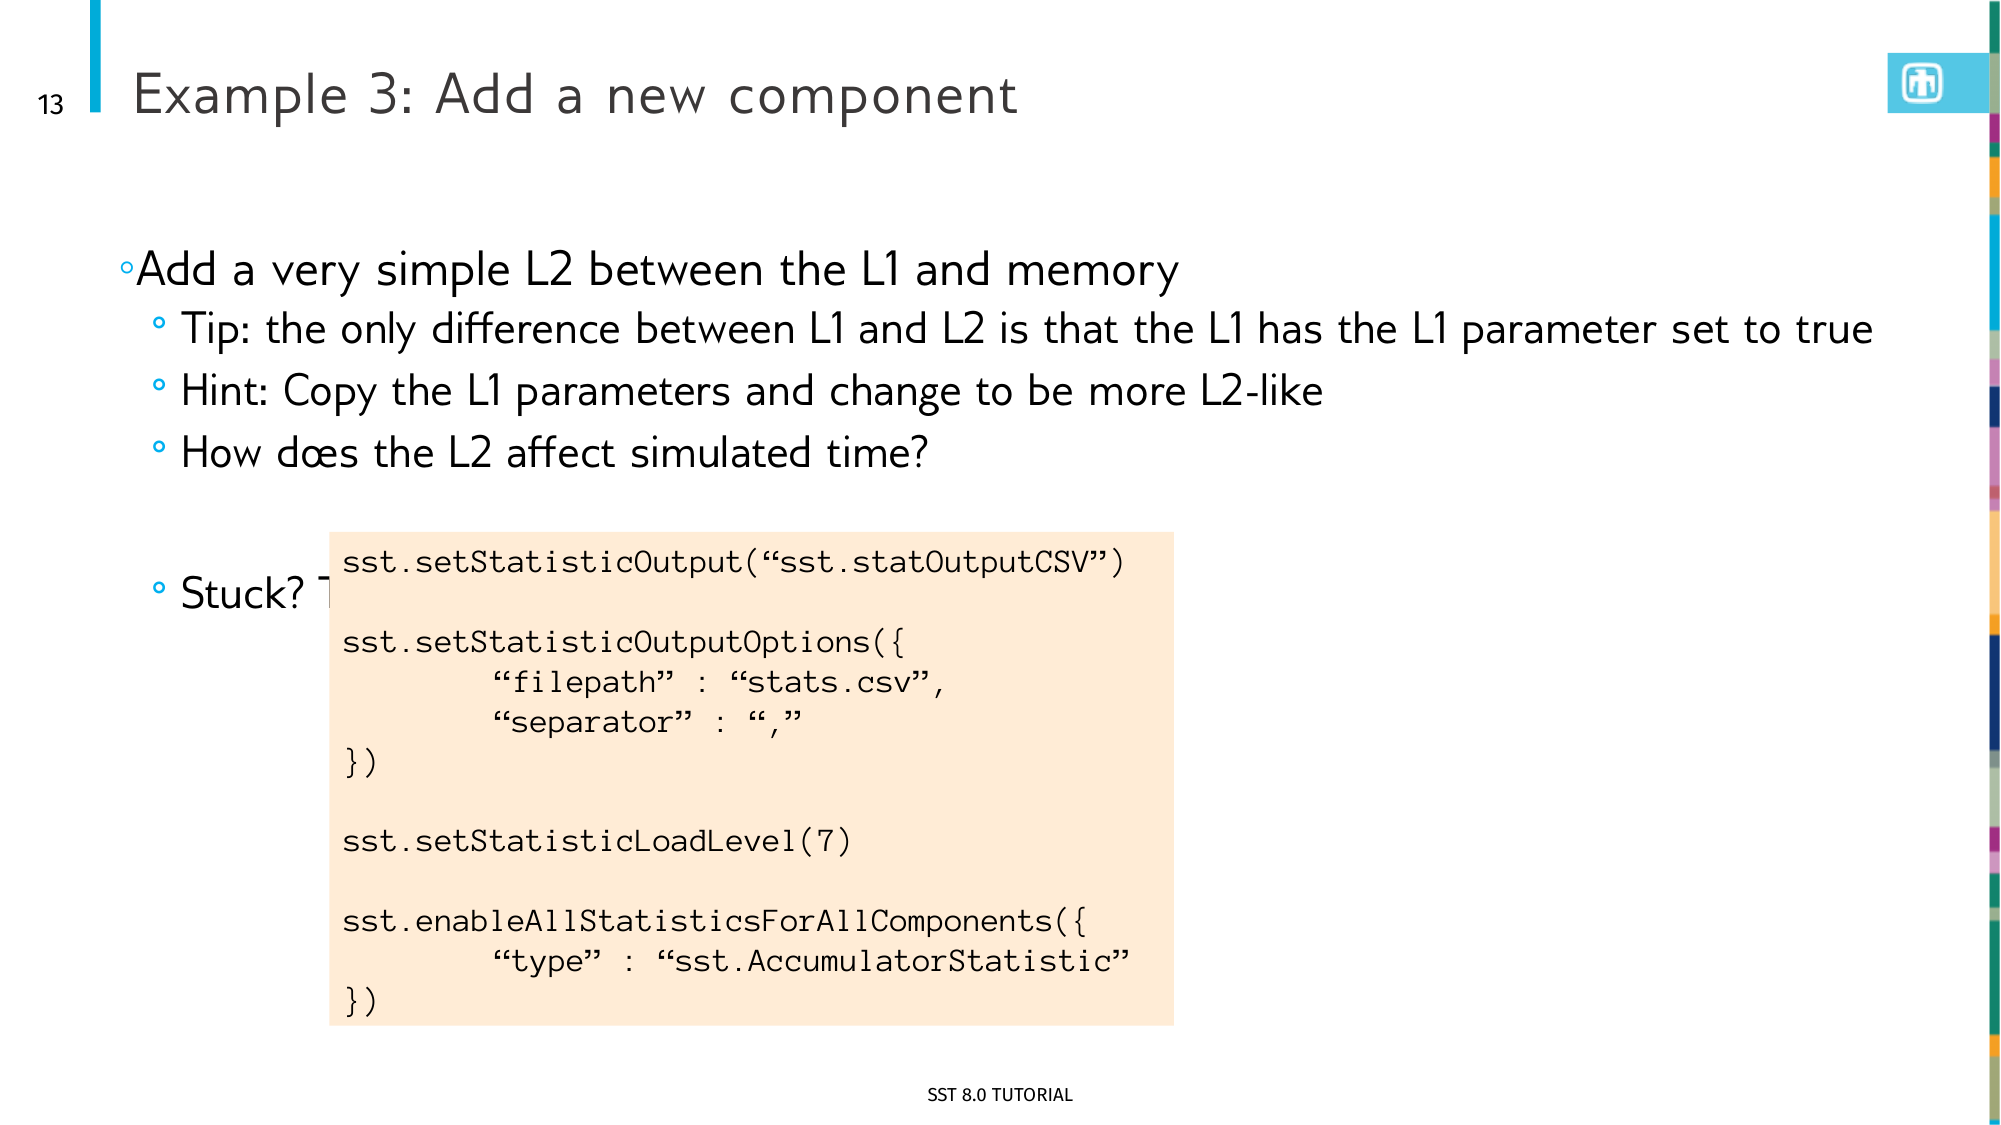

# Example 3: Add a new component
13
Add a very simple L2 between the L1 and memory
Tip: the only difference between L1 and L2 is that the L1 has the L1 parameter set to true
Hint: Copy the L1 parameters and change to be more L2-like
How does the L2 affect simulated time?

Stuck? Take a look at exercise001-l2.py
sst.setStatisticOutput(“sst.statOutputCSV”)

sst.setStatisticOutputOptions({
	“filepath” : “stats.csv”,
	“separator” : “,”
})

sst.setStatisticLoadLevel(7)

sst.enableAllStatisticsForAllComponents({
	“type” : “sst.AccumulatorStatistic”
})
SST 8.0 Tutorial